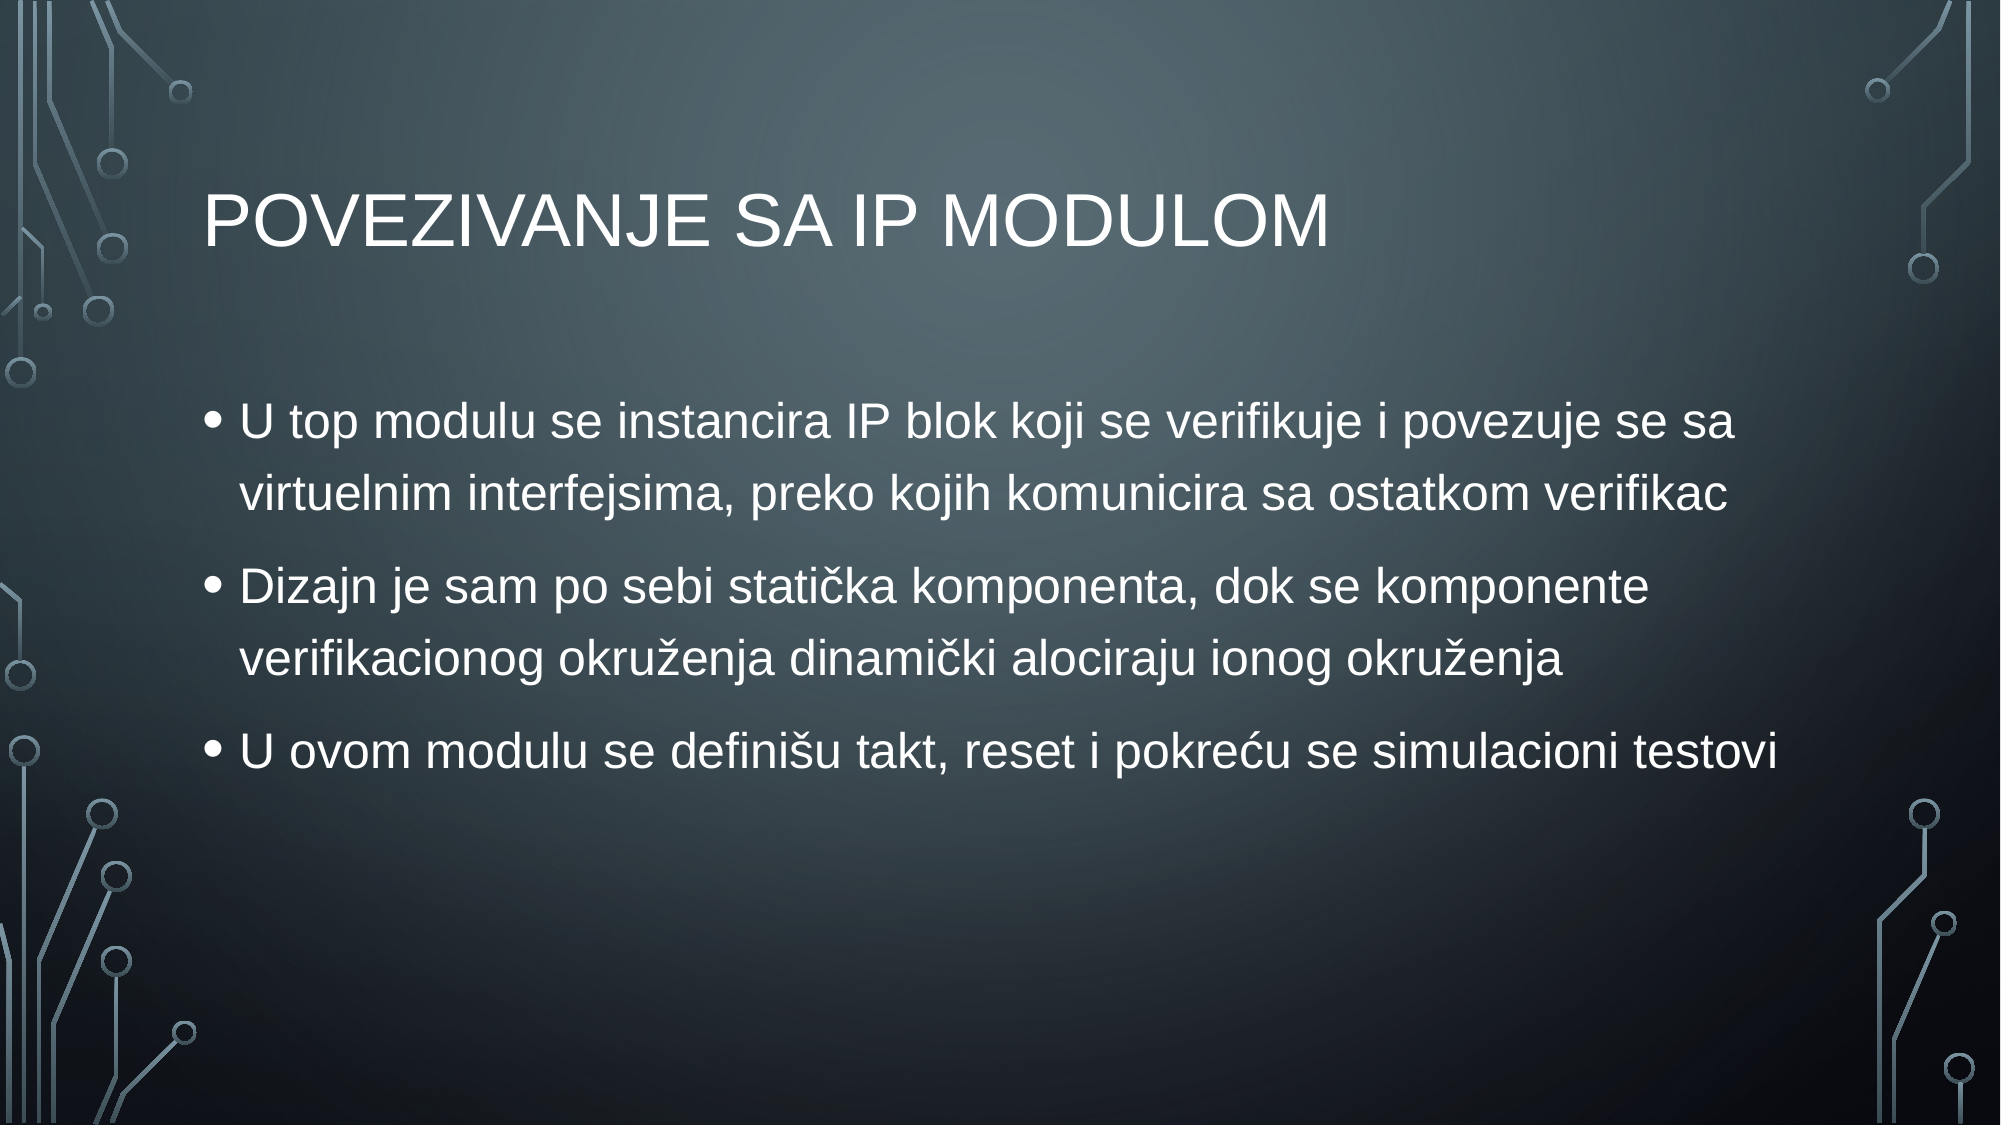

# Povezivanje sa IP modulom
U top modulu se instancira IP blok koji se verifikuje i povezuje se sa virtuelnim interfejsima, preko kojih komunicira sa ostatkom verifikac
Dizajn je sam po sebi statička komponenta, dok se komponente verifikacionog okruženja dinamički alociraju ionog okruženja
U ovom modulu se definišu takt, reset i pokreću se simulacioni testovi